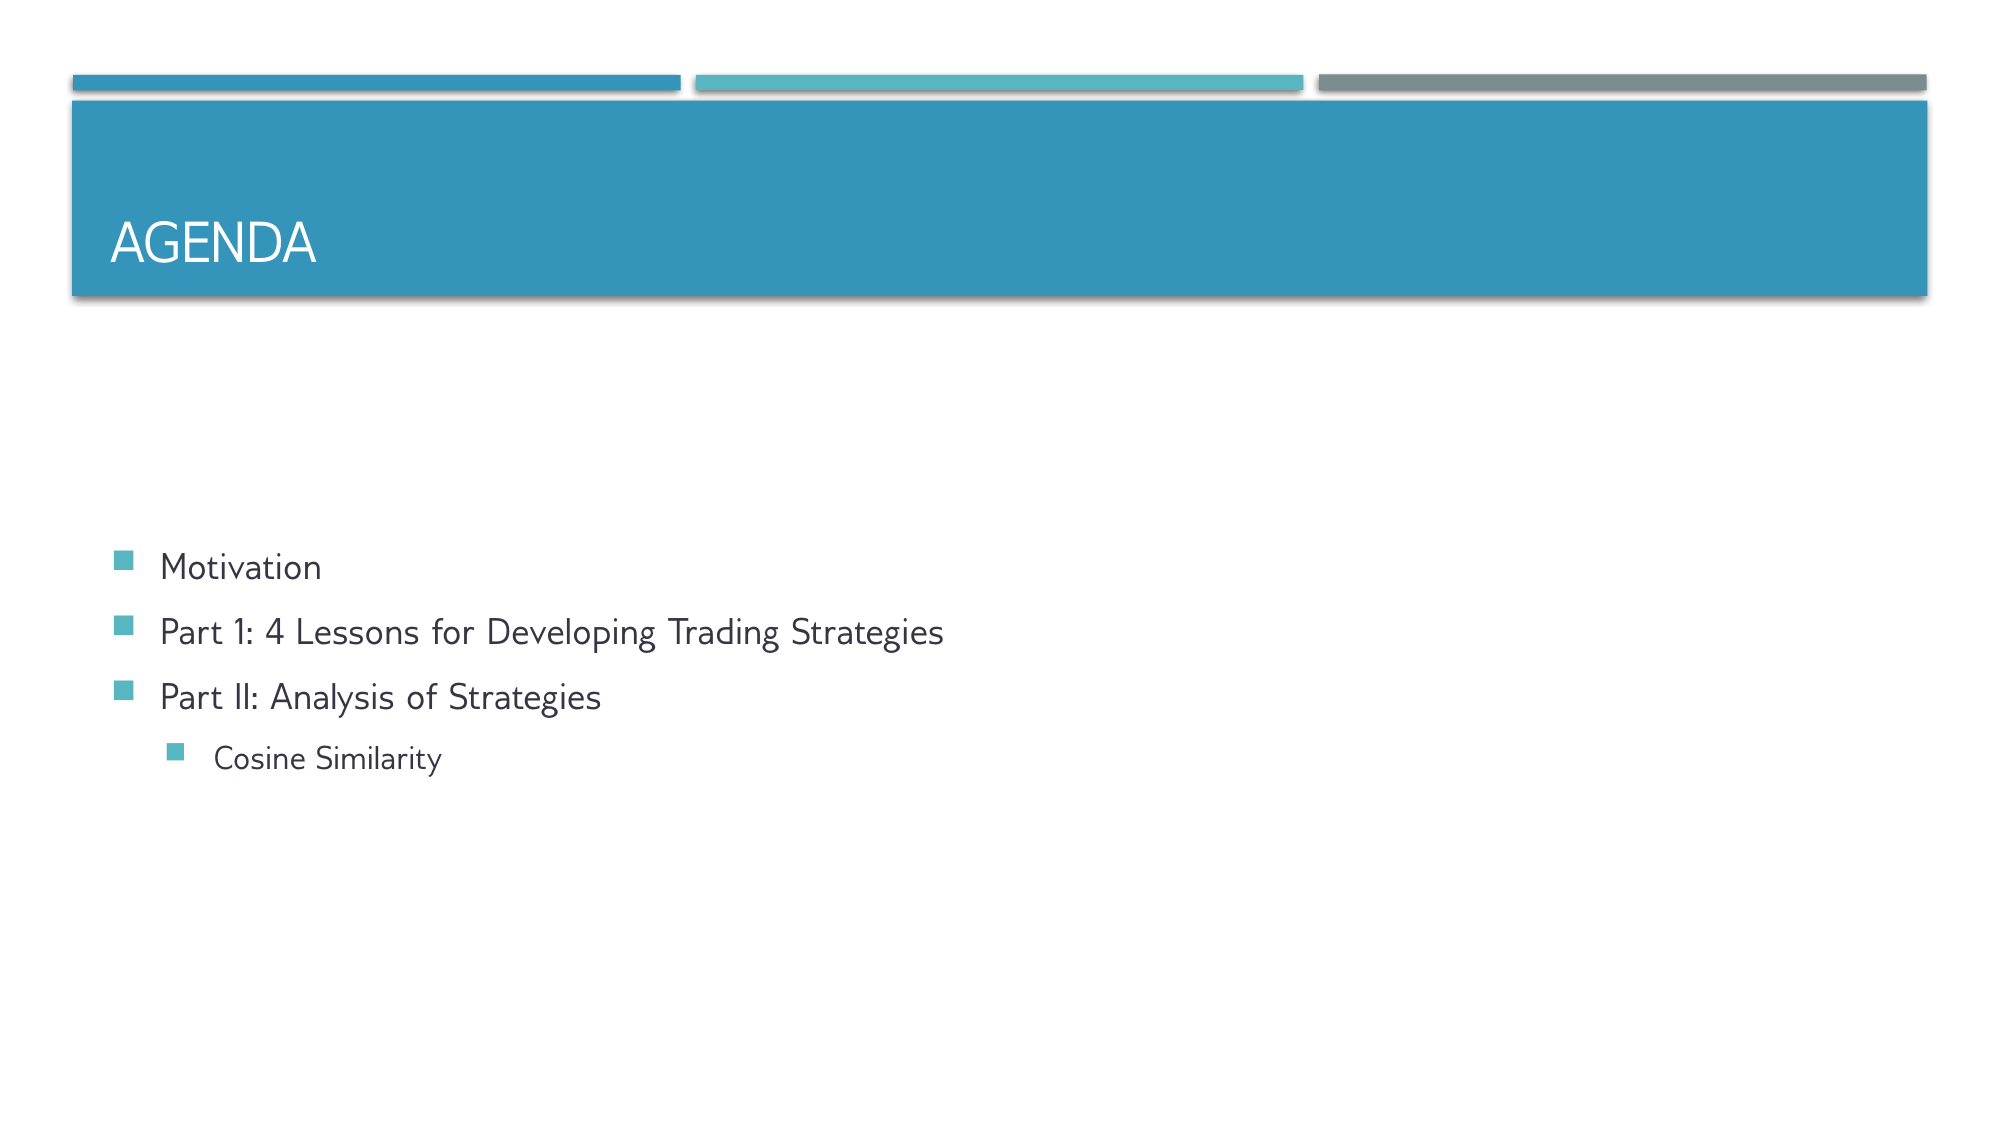

# Agenda
Motivation
Part 1: 4 Lessons for Developing Trading Strategies
Part II: Analysis of Strategies
Cosine Similarity